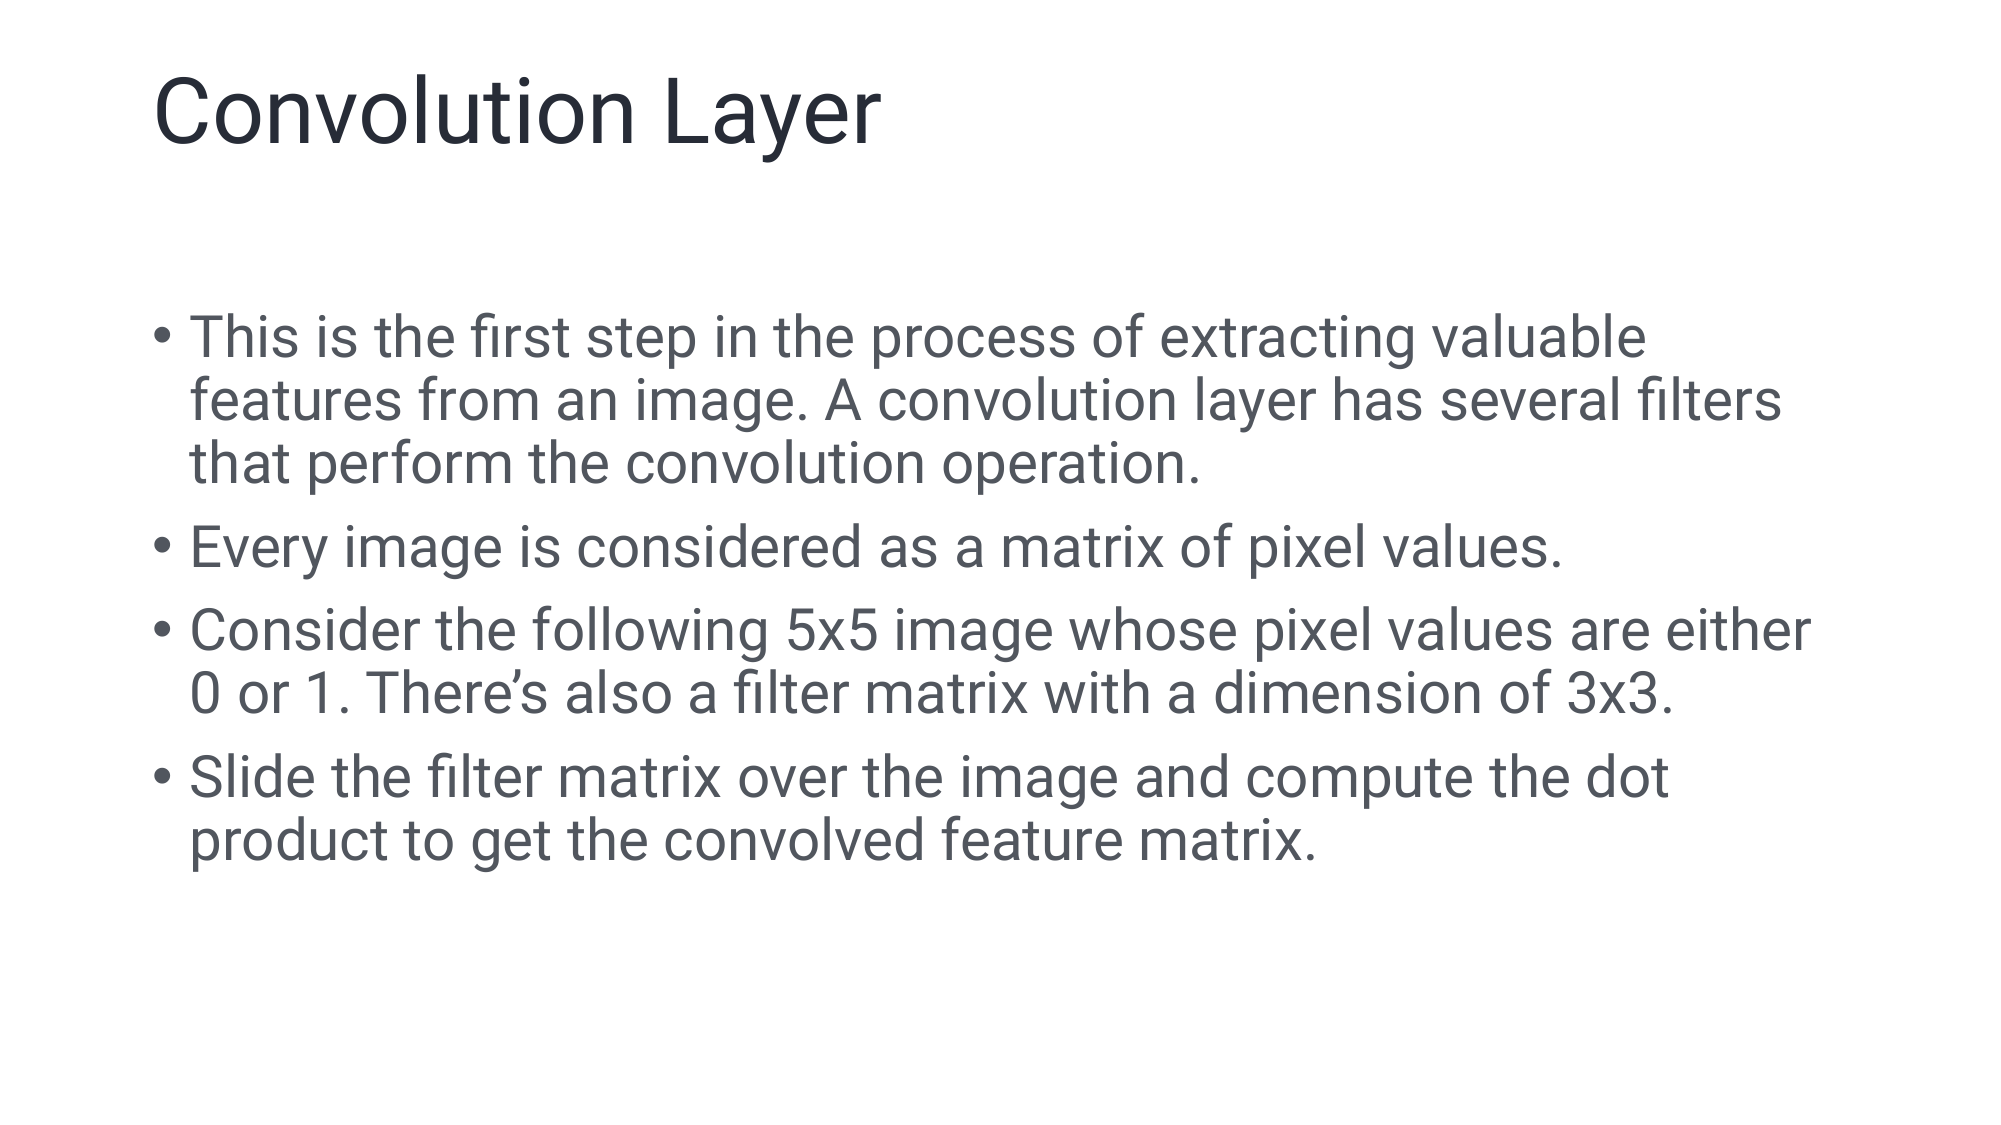

# Convolution Layer
This is the first step in the process of extracting valuable features from an image. A convolution layer has several filters that perform the convolution operation.
Every image is considered as a matrix of pixel values.
Consider the following 5x5 image whose pixel values are either 0 or 1. There’s also a filter matrix with a dimension of 3x3.
Slide the filter matrix over the image and compute the dot product to get the convolved feature matrix.